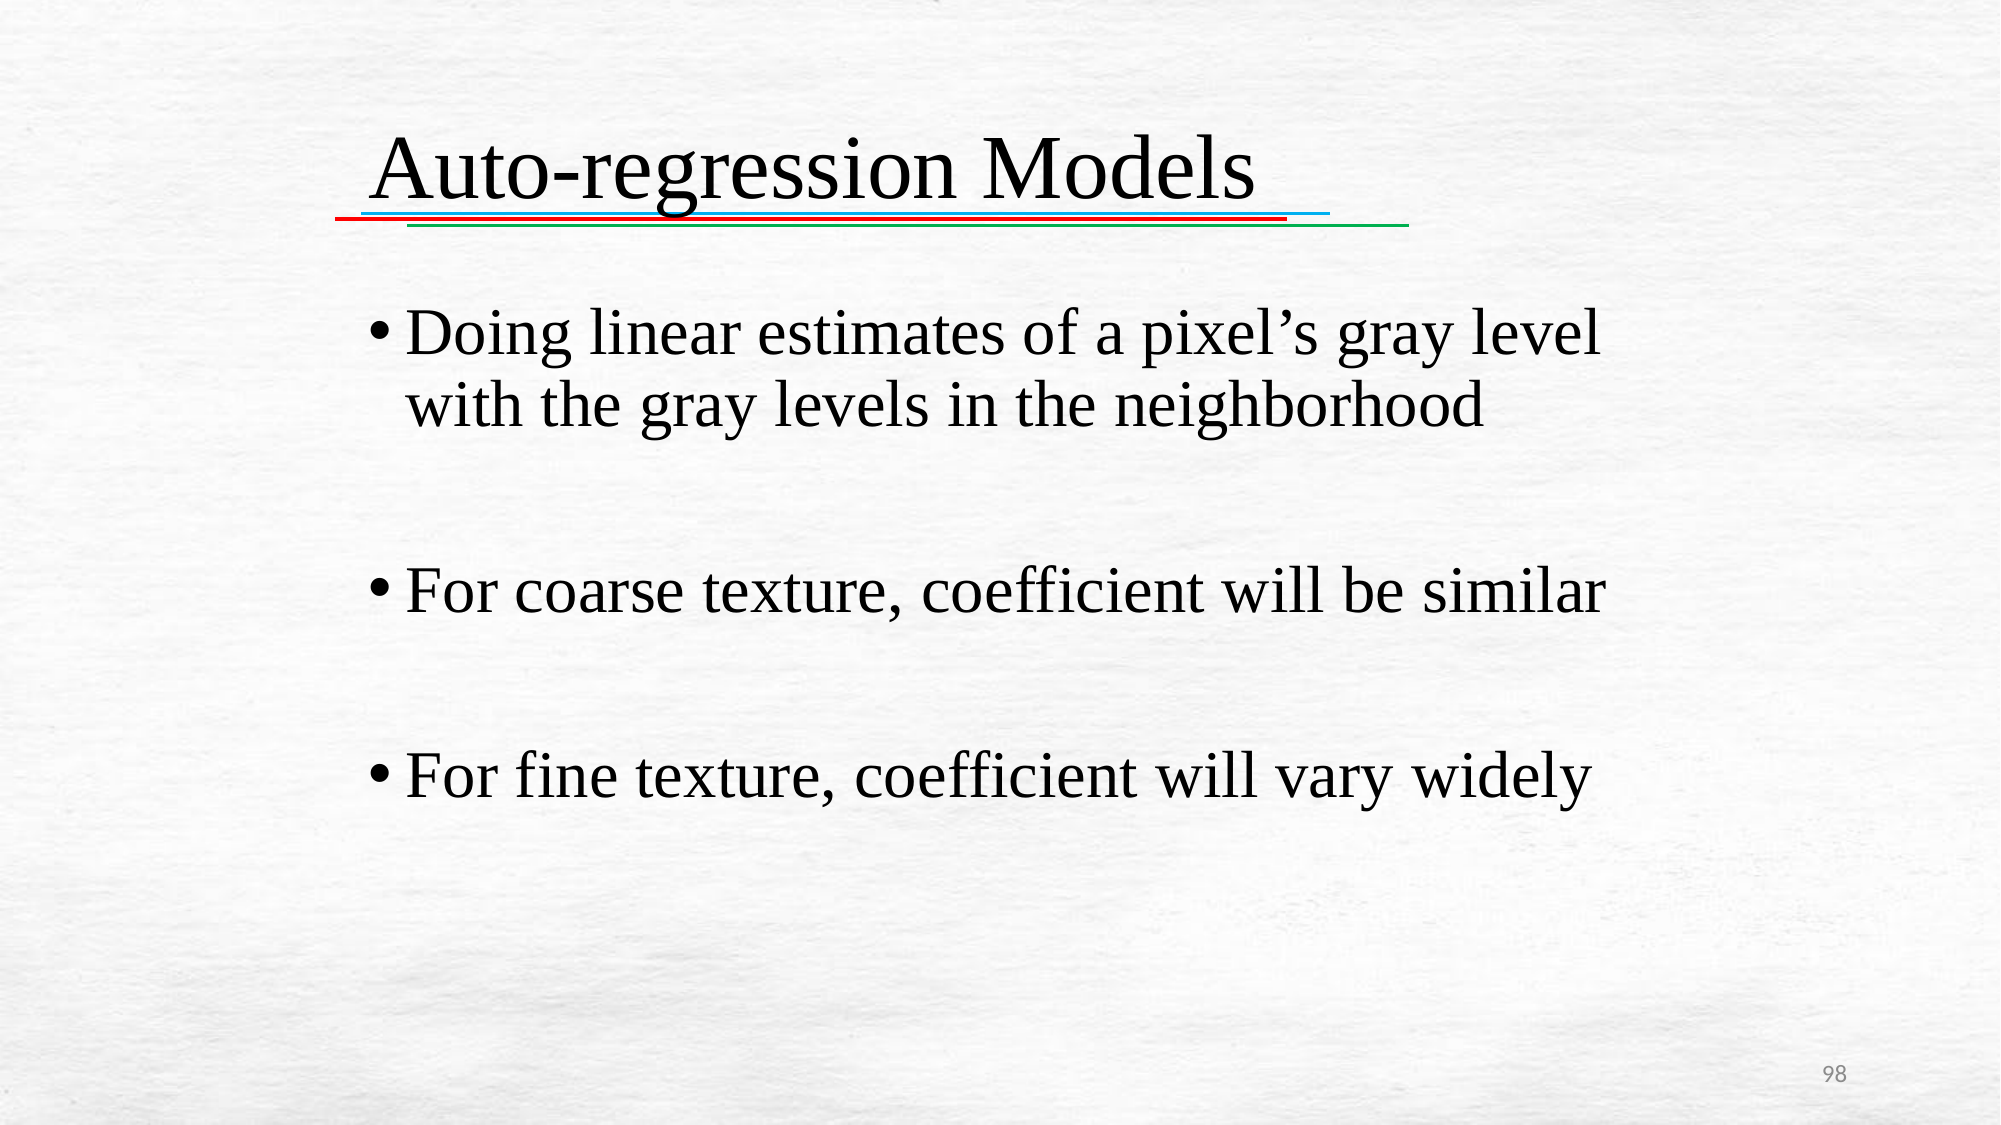

# Auto-regression Models
Doing linear estimates of a pixel’s gray level with the gray levels in the neighborhood

For coarse texture, coefficient will be similar

For fine texture, coefficient will vary widely
98